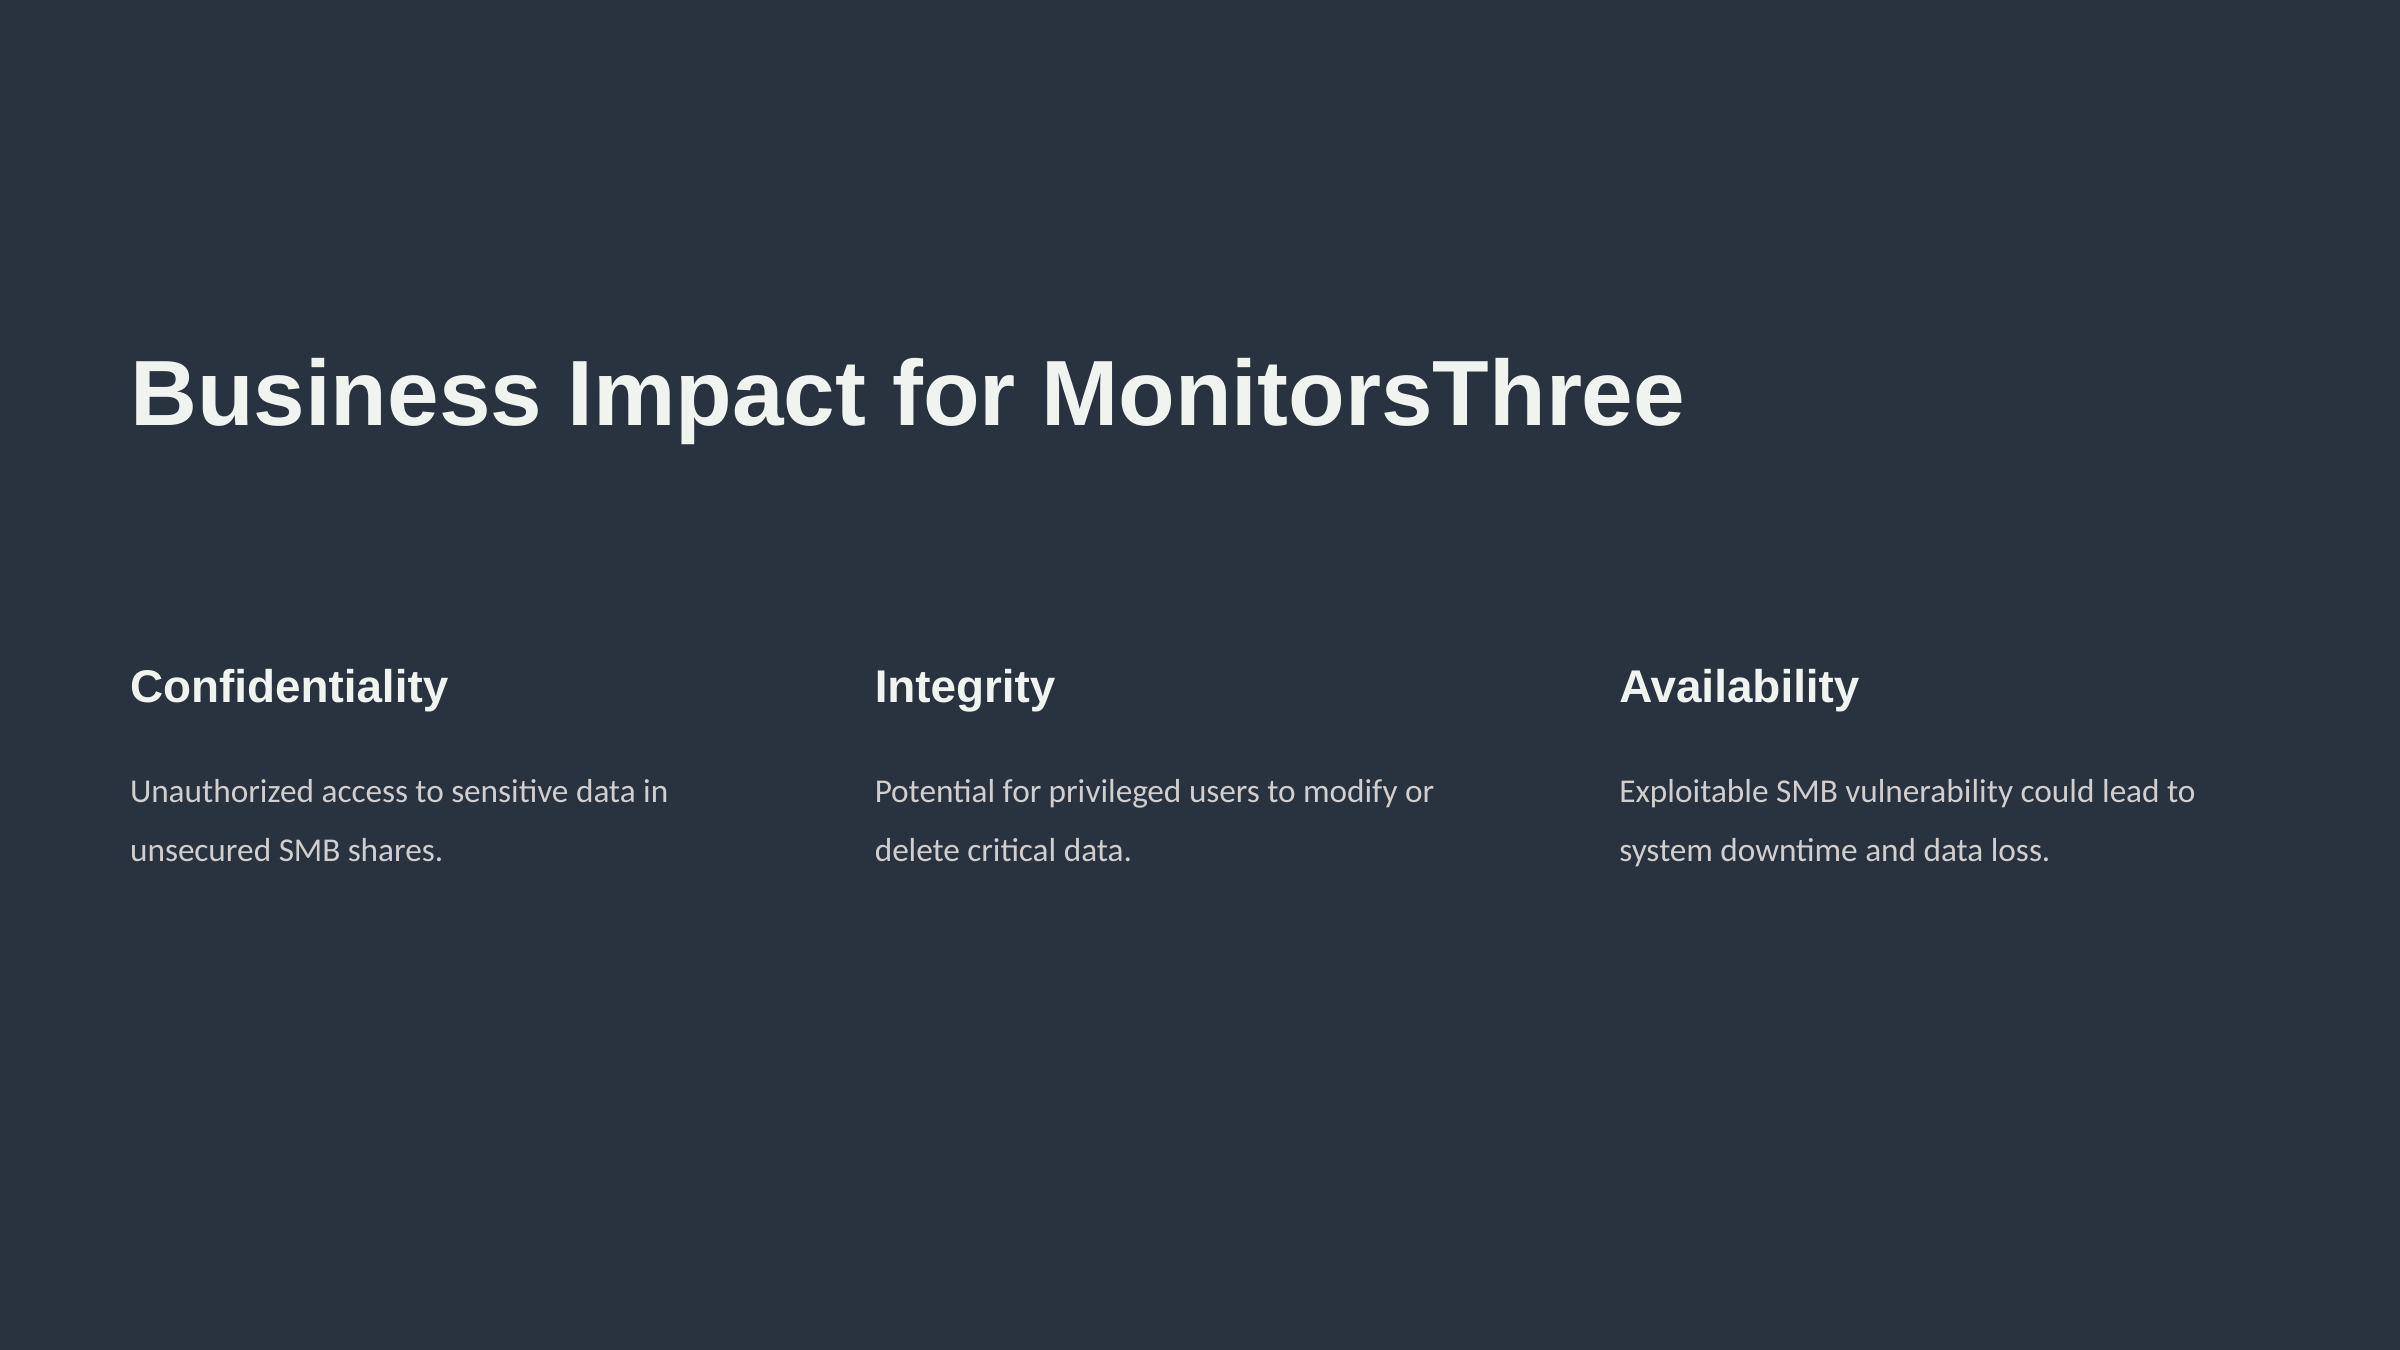

Business Impact for MonitorsThree
Confidentiality
Integrity
Availability
Unauthorized access to sensitive data in unsecured SMB shares.
Potential for privileged users to modify or delete critical data.
Exploitable SMB vulnerability could lead to system downtime and data loss.